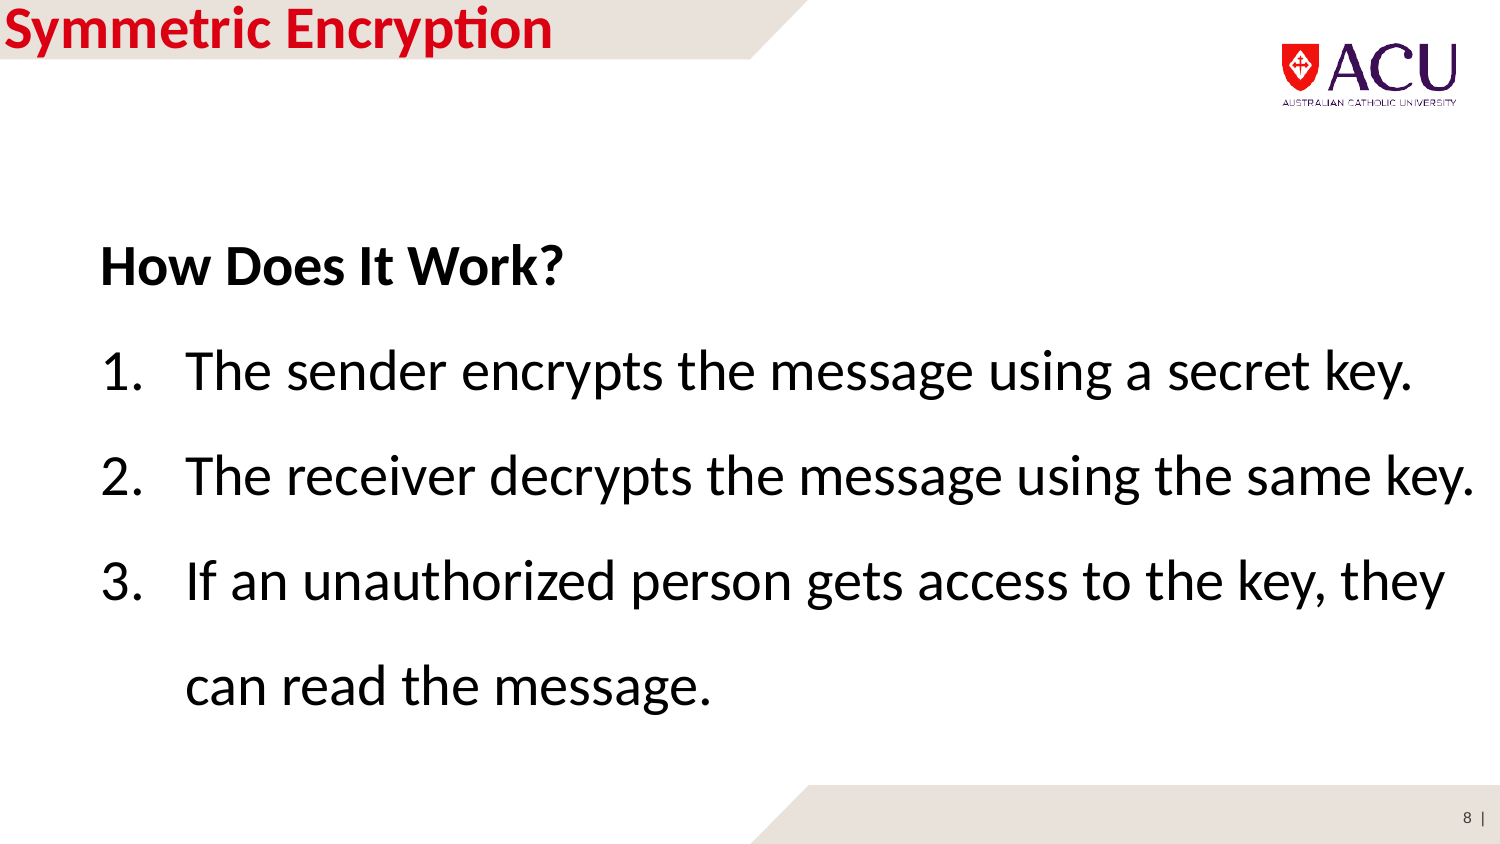

# Symmetric Encryption
How Does It Work?
The sender encrypts the message using a secret key.
The receiver decrypts the message using the same key.
If an unauthorized person gets access to the key, they can read the message.
8 |